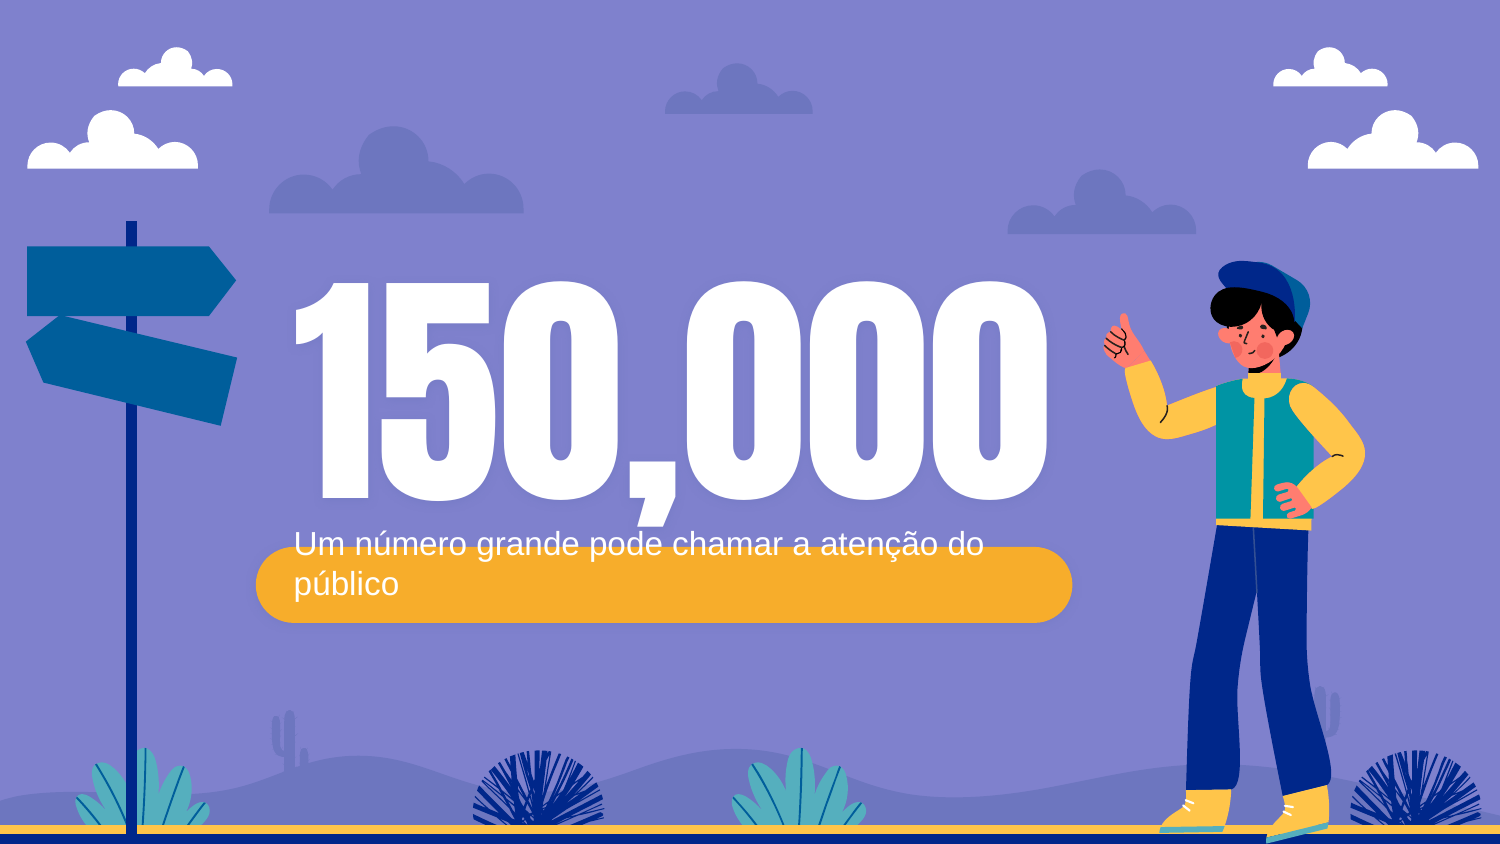

# 150,000

Um número grande pode chamar a atenção do público